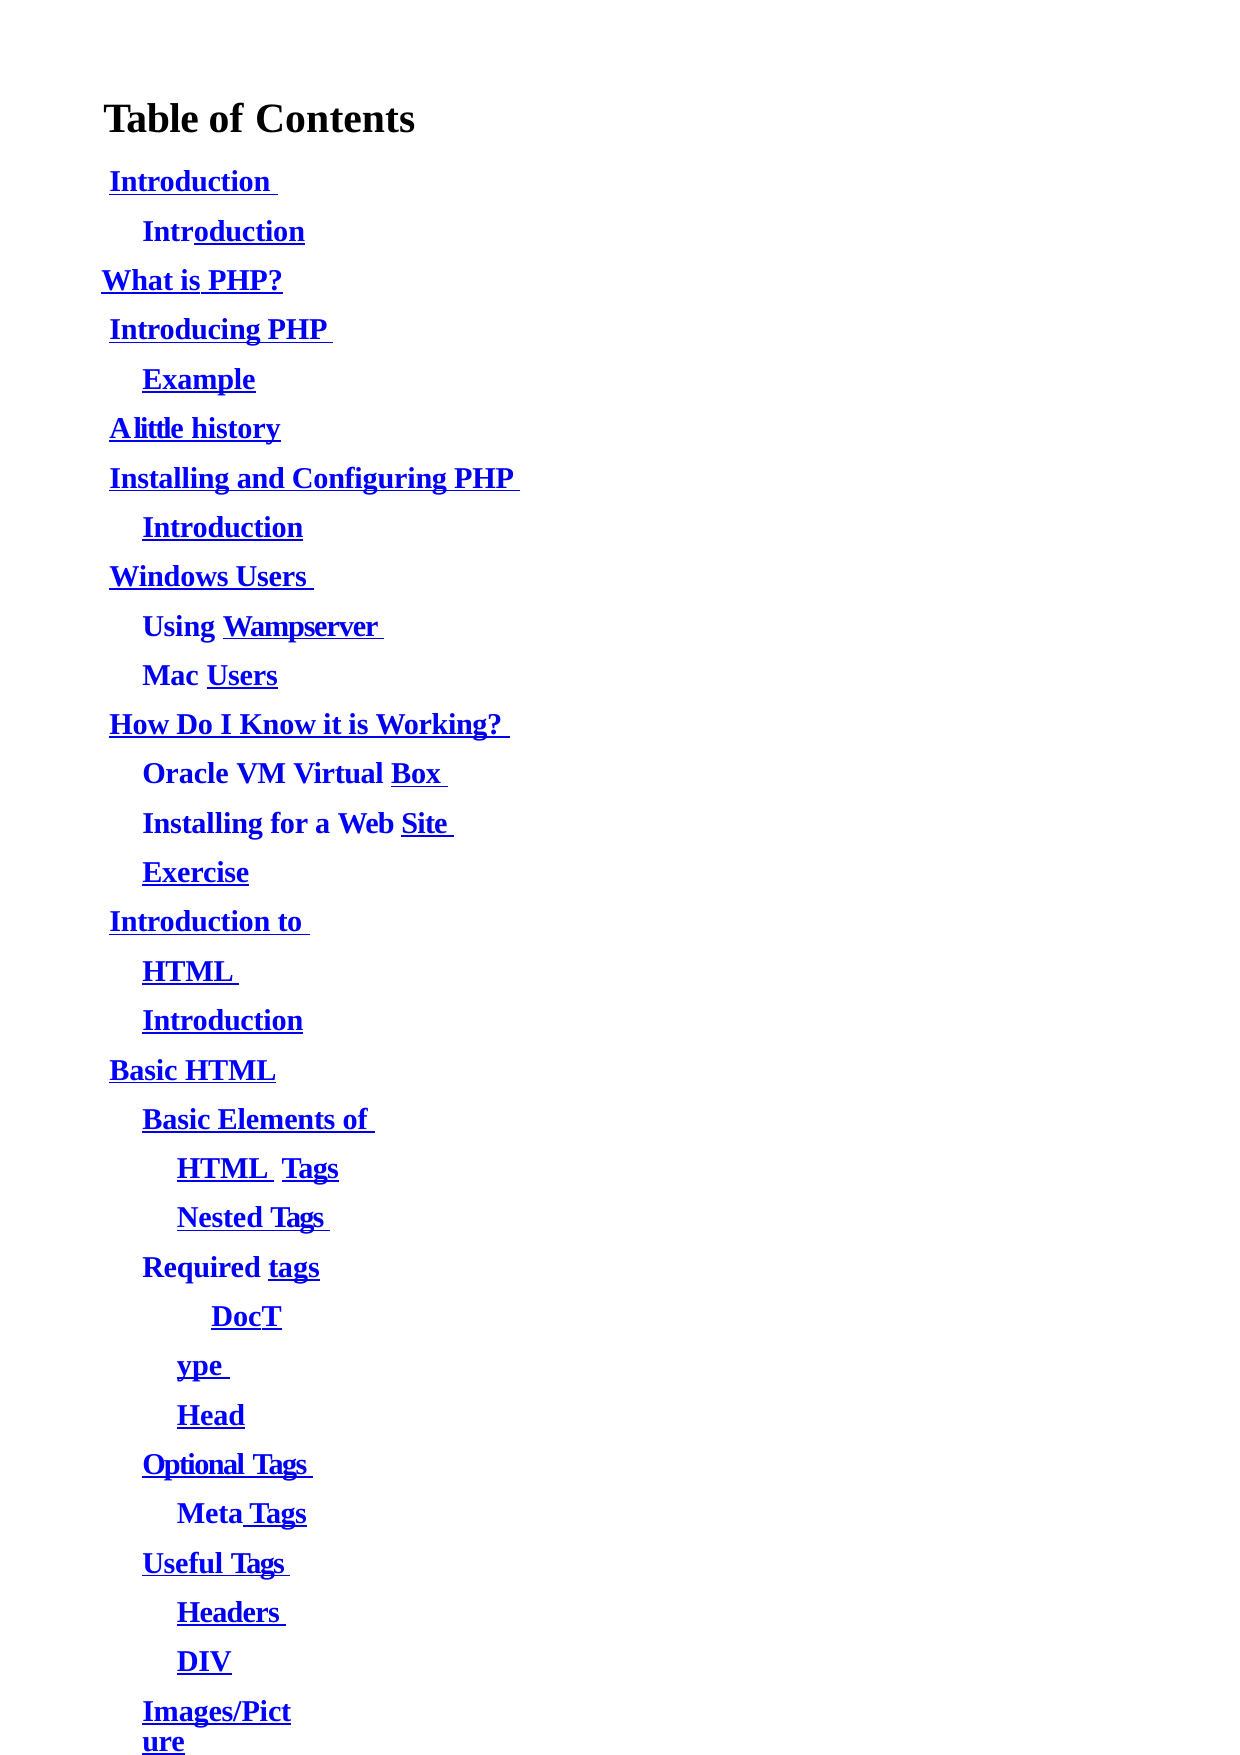

Table of Contents
Introduction  Introduction
What is PHP?
Introducing PHP  Example
A little history
Installing and Configuring PHP  Introduction
Windows Users  Using Wampserver  Mac Users
How Do I Know it is Working?  Oracle VM Virtual Box  Installing for a Web Site  Exercise
Introduction to HTML  Introduction
Basic HTML
Basic Elements of HTML  Tags
Nested Tags  Required tags
DocType  Head
Optional Tags  Meta Tags
Useful Tags  Headers  DIV
Images/Picture